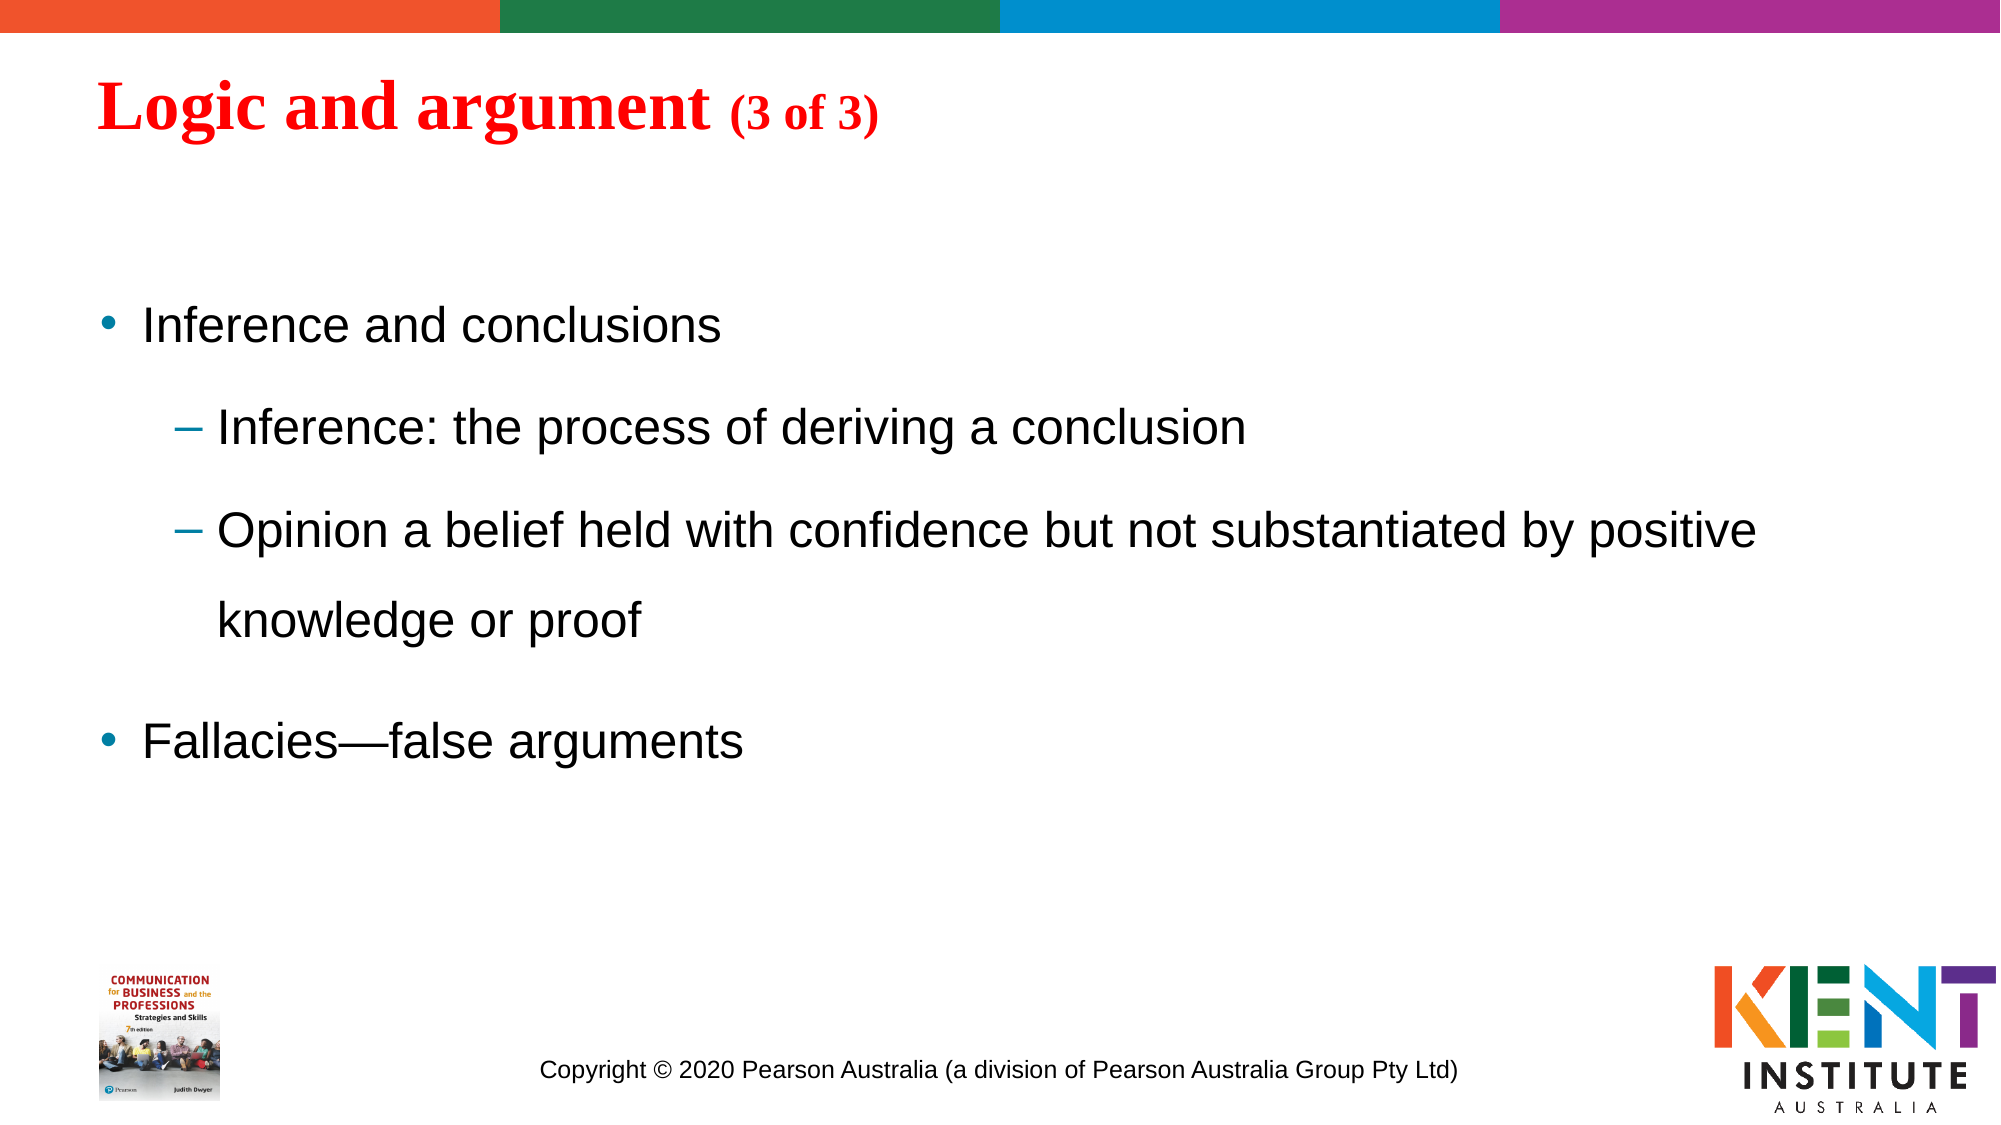

# Logic and argument (3 of 3)
Inference and conclusions
Inference: the process of deriving a conclusion
Opinion a belief held with confidence but not substantiated by positive knowledge or proof
Fallacies—false arguments